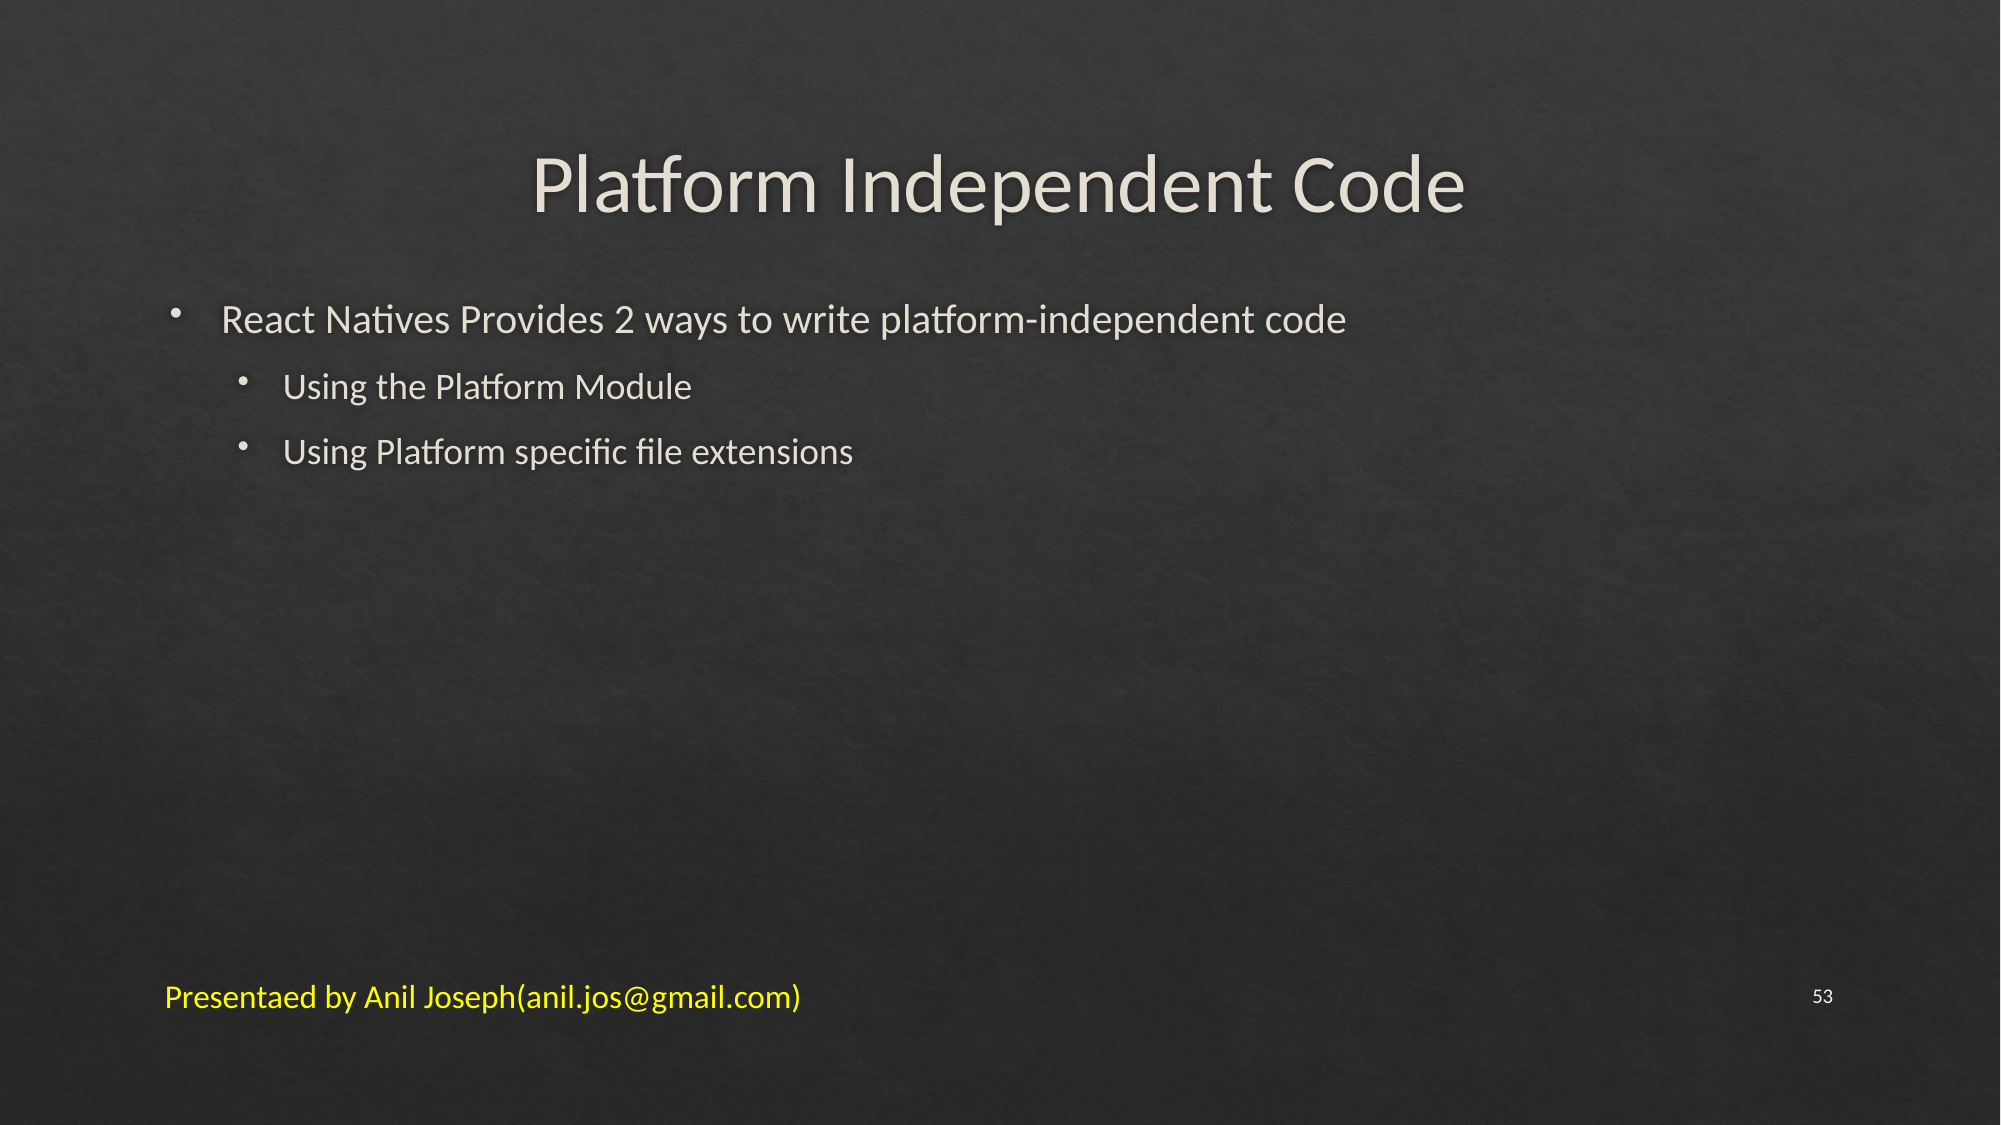

# Platform Independent Code
React Natives Provides 2 ways to write platform-independent code
Using the Platform Module
Using Platform specific file extensions
Presentaed by Anil Joseph(anil.jos@gmail.com)
53